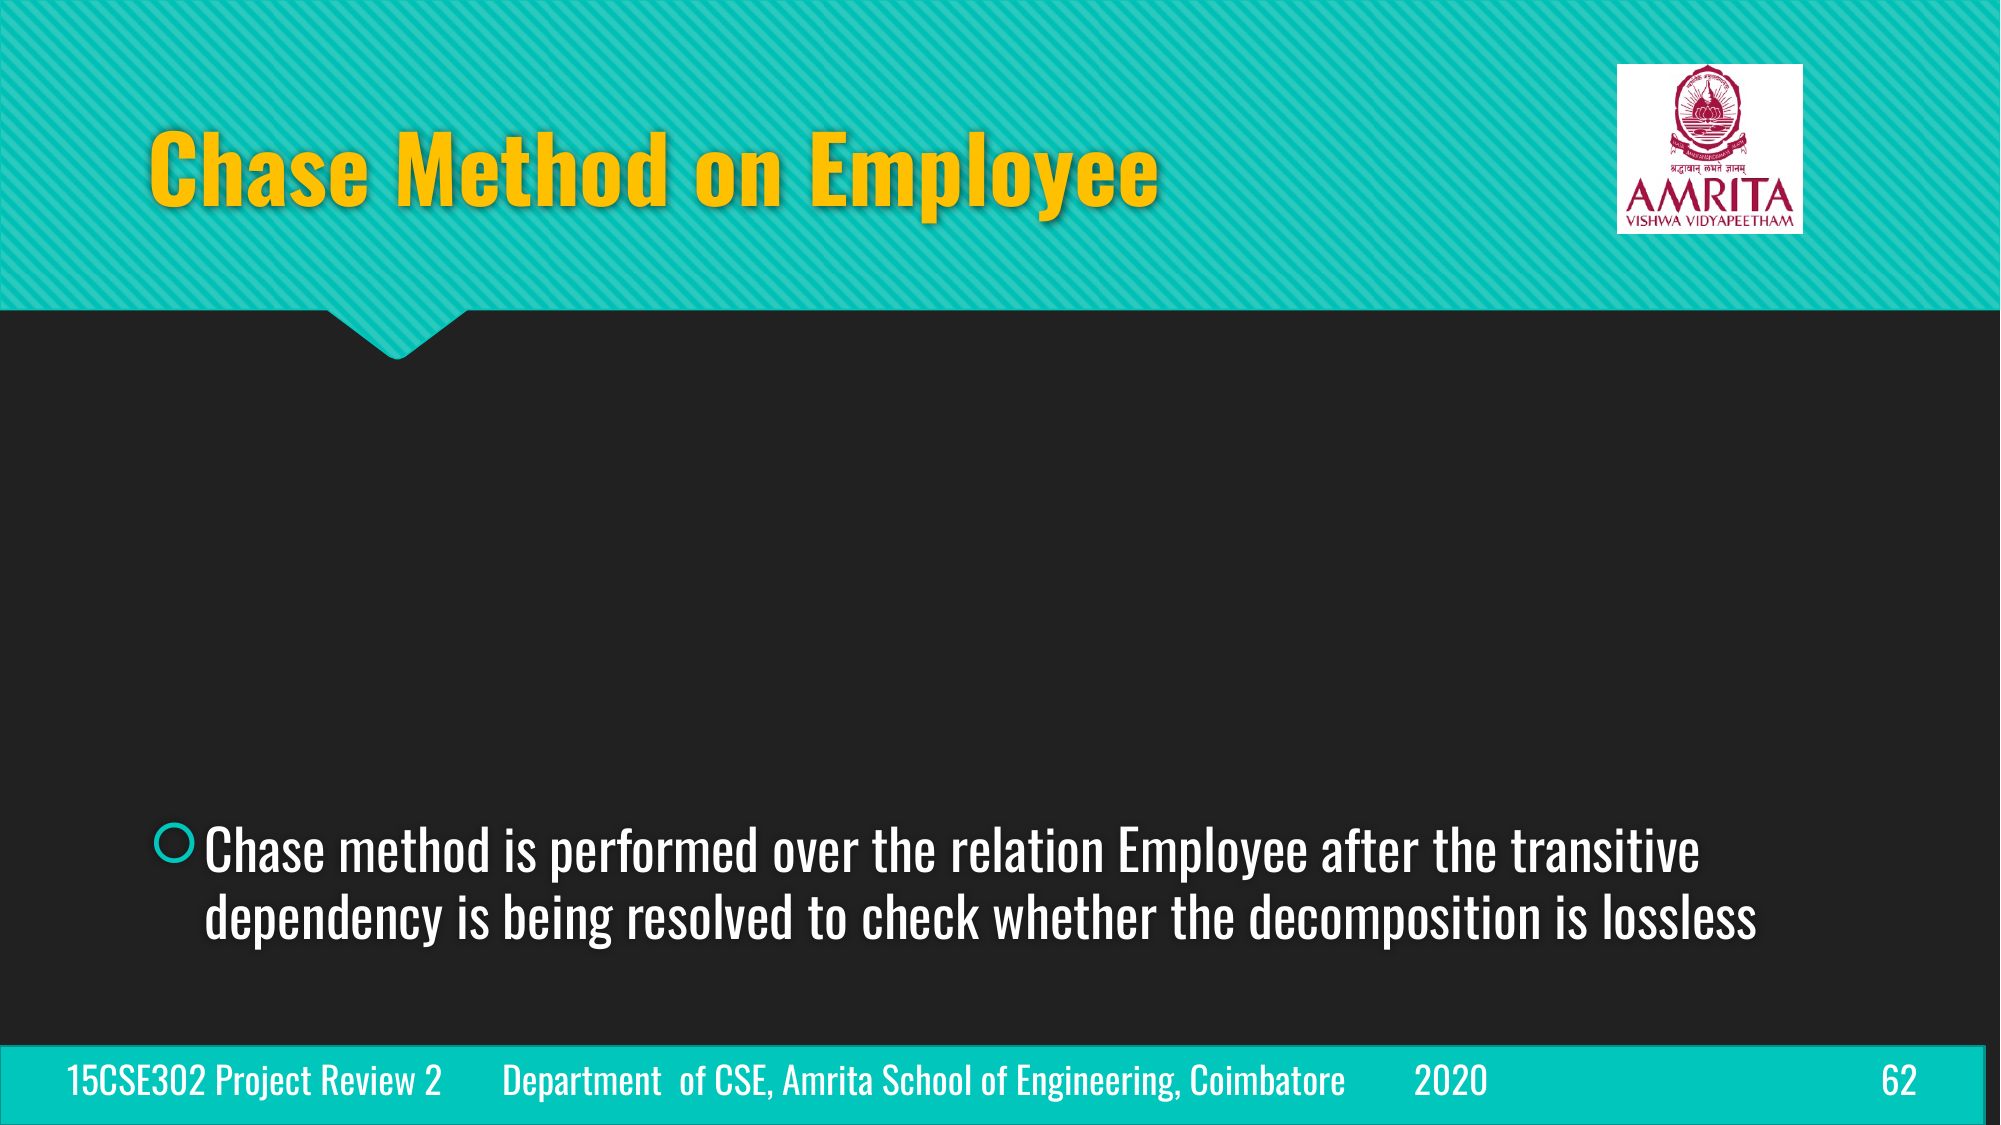

# Chase Method on Employee

Chase method is performed over the relation Employee after the transitive dependency is being resolved to check whether the decomposition is lossless